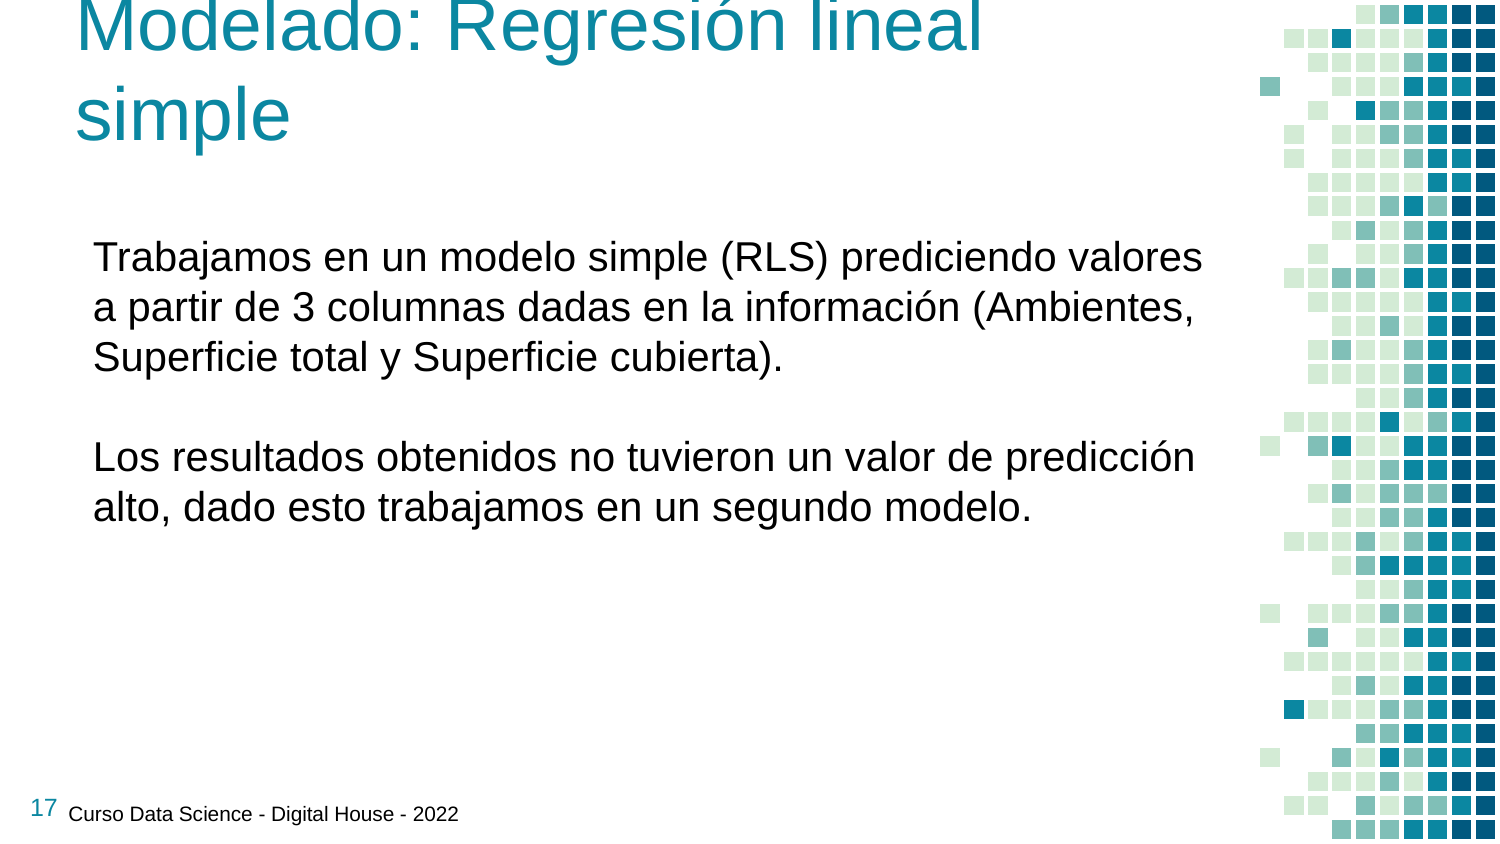

# Modelado: Regresión lineal simple
Trabajamos en un modelo simple (RLS) prediciendo valores a partir de 3 columnas dadas en la información (Ambientes, Superficie total y Superficie cubierta).

Los resultados obtenidos no tuvieron un valor de predicción alto, dado esto trabajamos en un segundo modelo.
17
Curso Data Science - Digital House - 2022